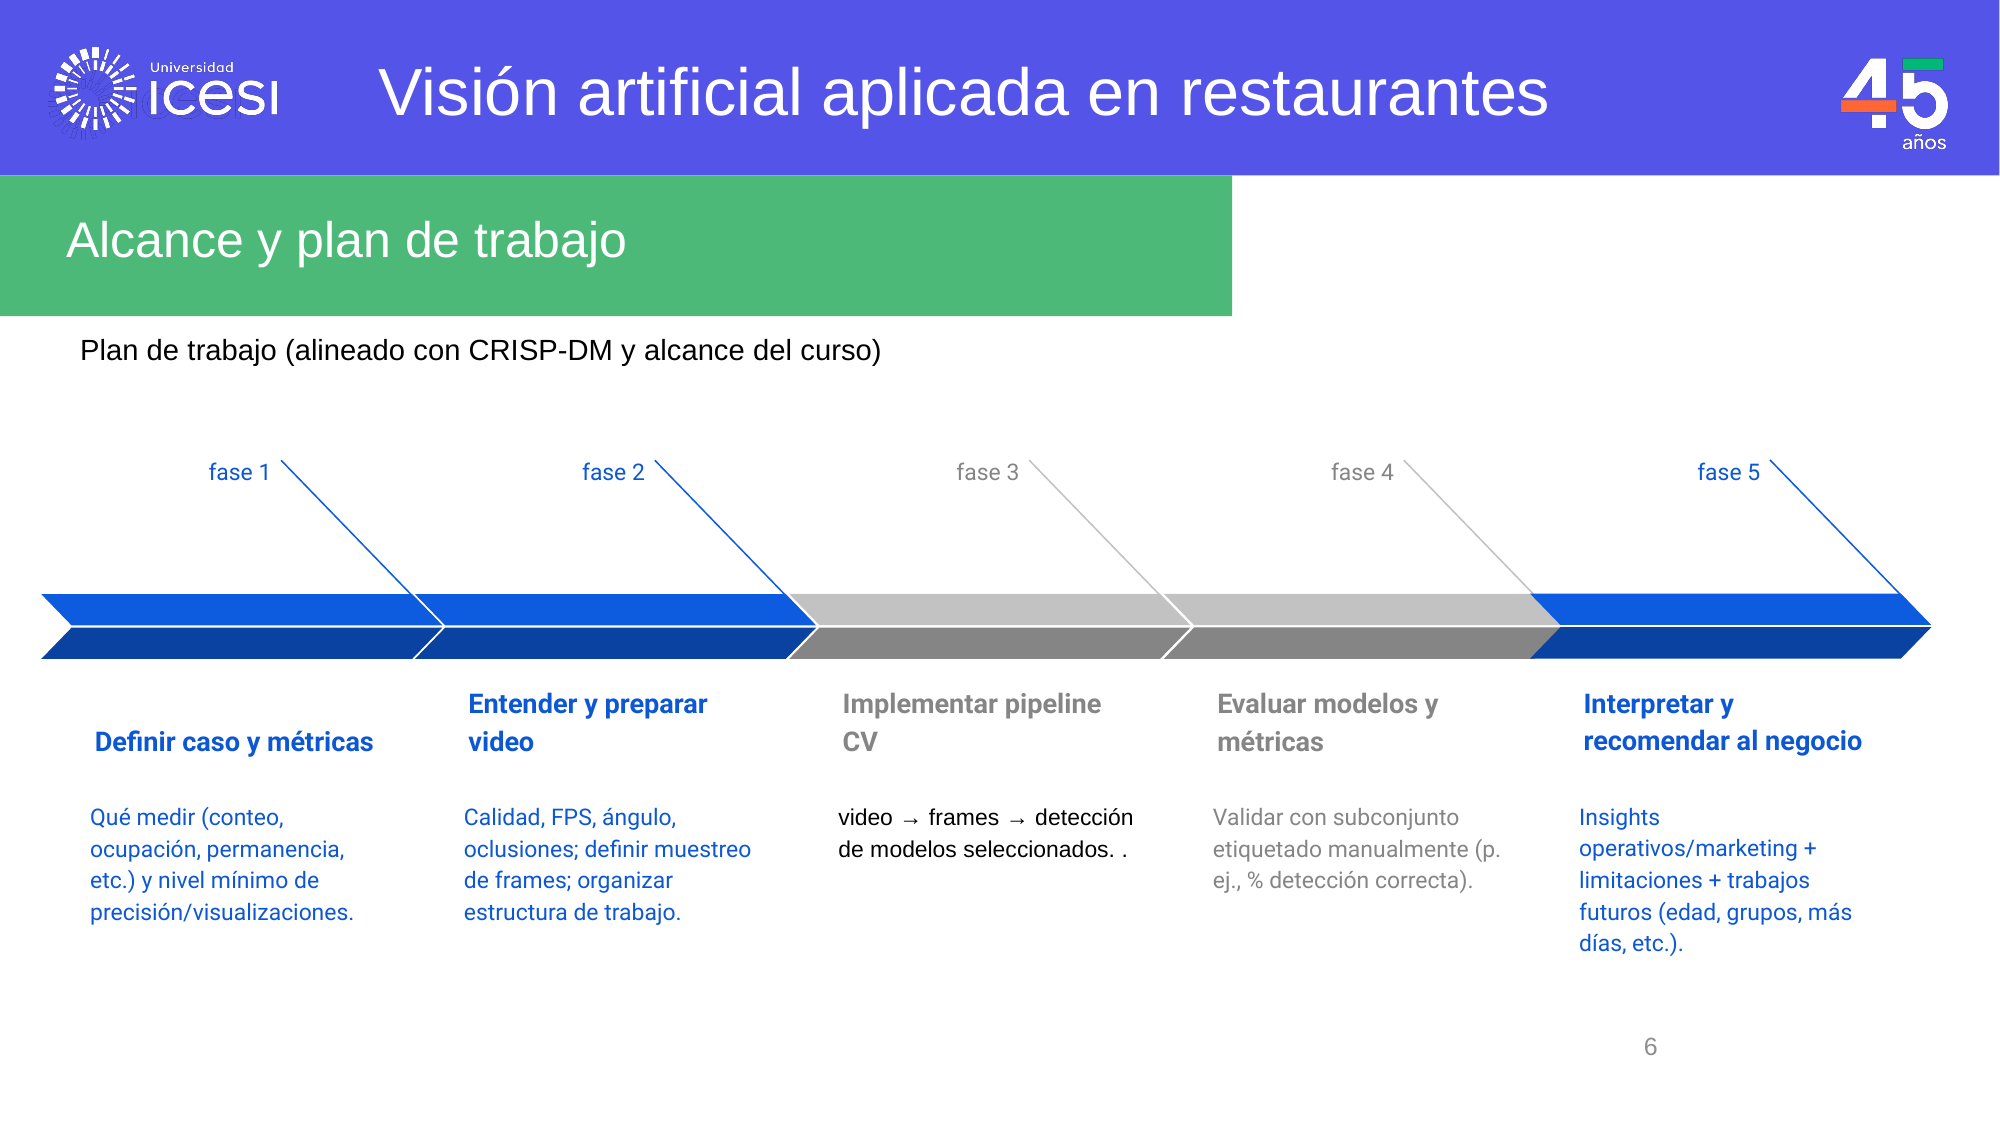

Visión artificial aplicada en restaurantes
# Alcance y plan de trabajo
Plan de trabajo (alineado con CRISP-DM y alcance del curso)
fase 5

Interpretar y recomendar al negocio
Insights operativos/marketing + limitaciones + trabajos futuros (edad, grupos, más días, etc.).
fase 4

Evaluar modelos y métricas
Validar con subconjunto etiquetado manualmente (p. ej., % detección correcta).
fase 3

Implementar pipeline CV
video → frames → detección de modelos seleccionados. .
fase 1

Definir caso y métricas
Qué medir (conteo, ocupación, permanencia, etc.) y nivel mínimo de precisión/visualizaciones.
fase 2

Entender y preparar video
Calidad, FPS, ángulo, oclusiones; definir muestreo de frames; organizar estructura de trabajo.
6